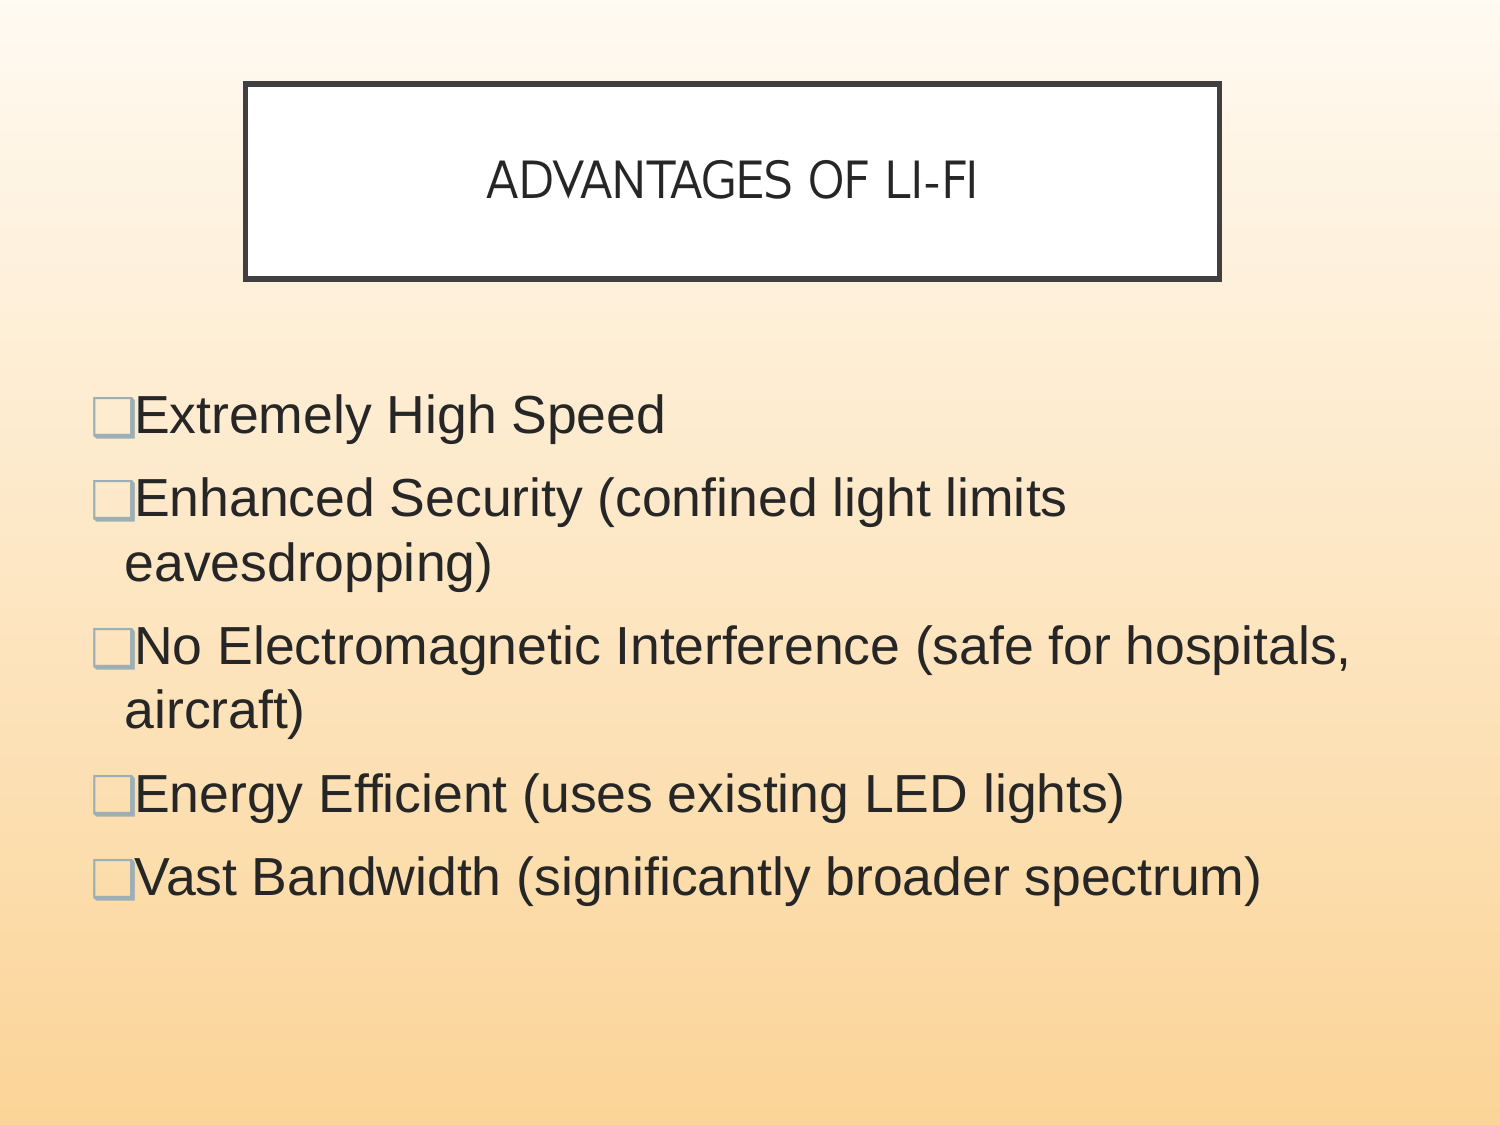

# ADVANTAGES OF LI-FI
Extremely High Speed
Enhanced Security (confined light limits eavesdropping)
No Electromagnetic Interference (safe for hospitals, aircraft)
Energy Efficient (uses existing LED lights)
Vast Bandwidth (significantly broader spectrum)